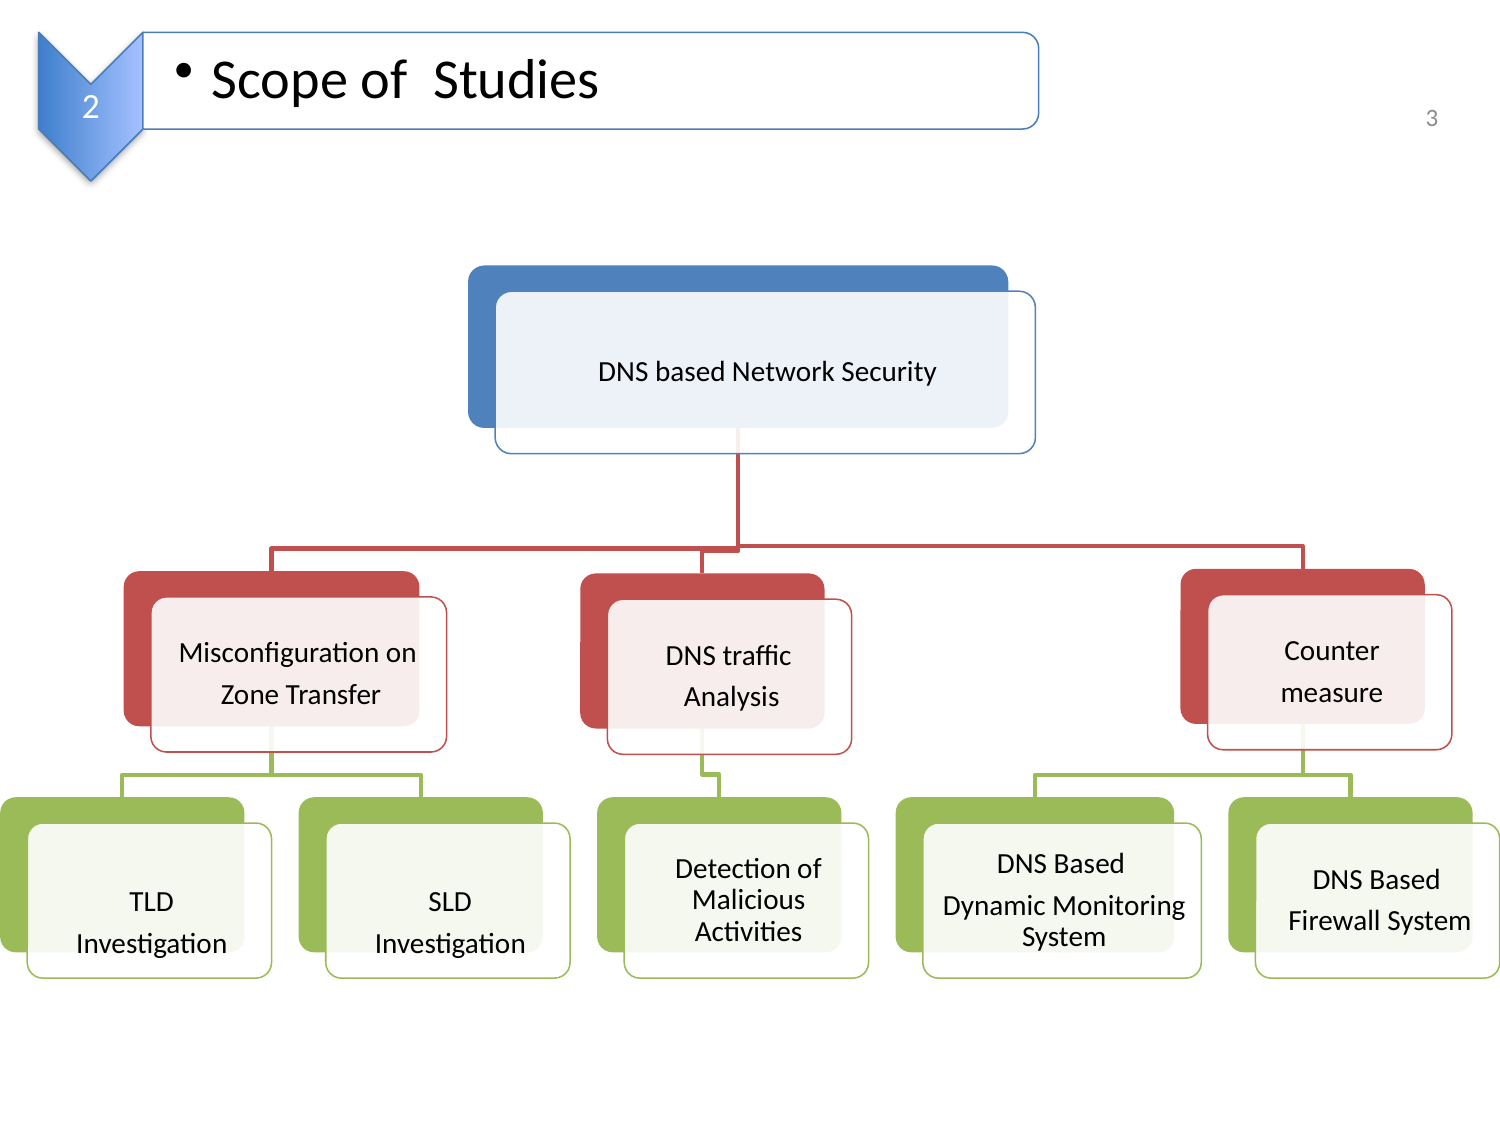

2

Scope of  Studies
3
DNS based Network Security
Misconfiguration on
Zone Transfer

TLD
Investigation

SLD
Investigation
DNS traffic
Analysis
Detection of Malicious Activities
Counter
measure
DNS Based
Dynamic Monitoring System
DNS Based
Firewall System